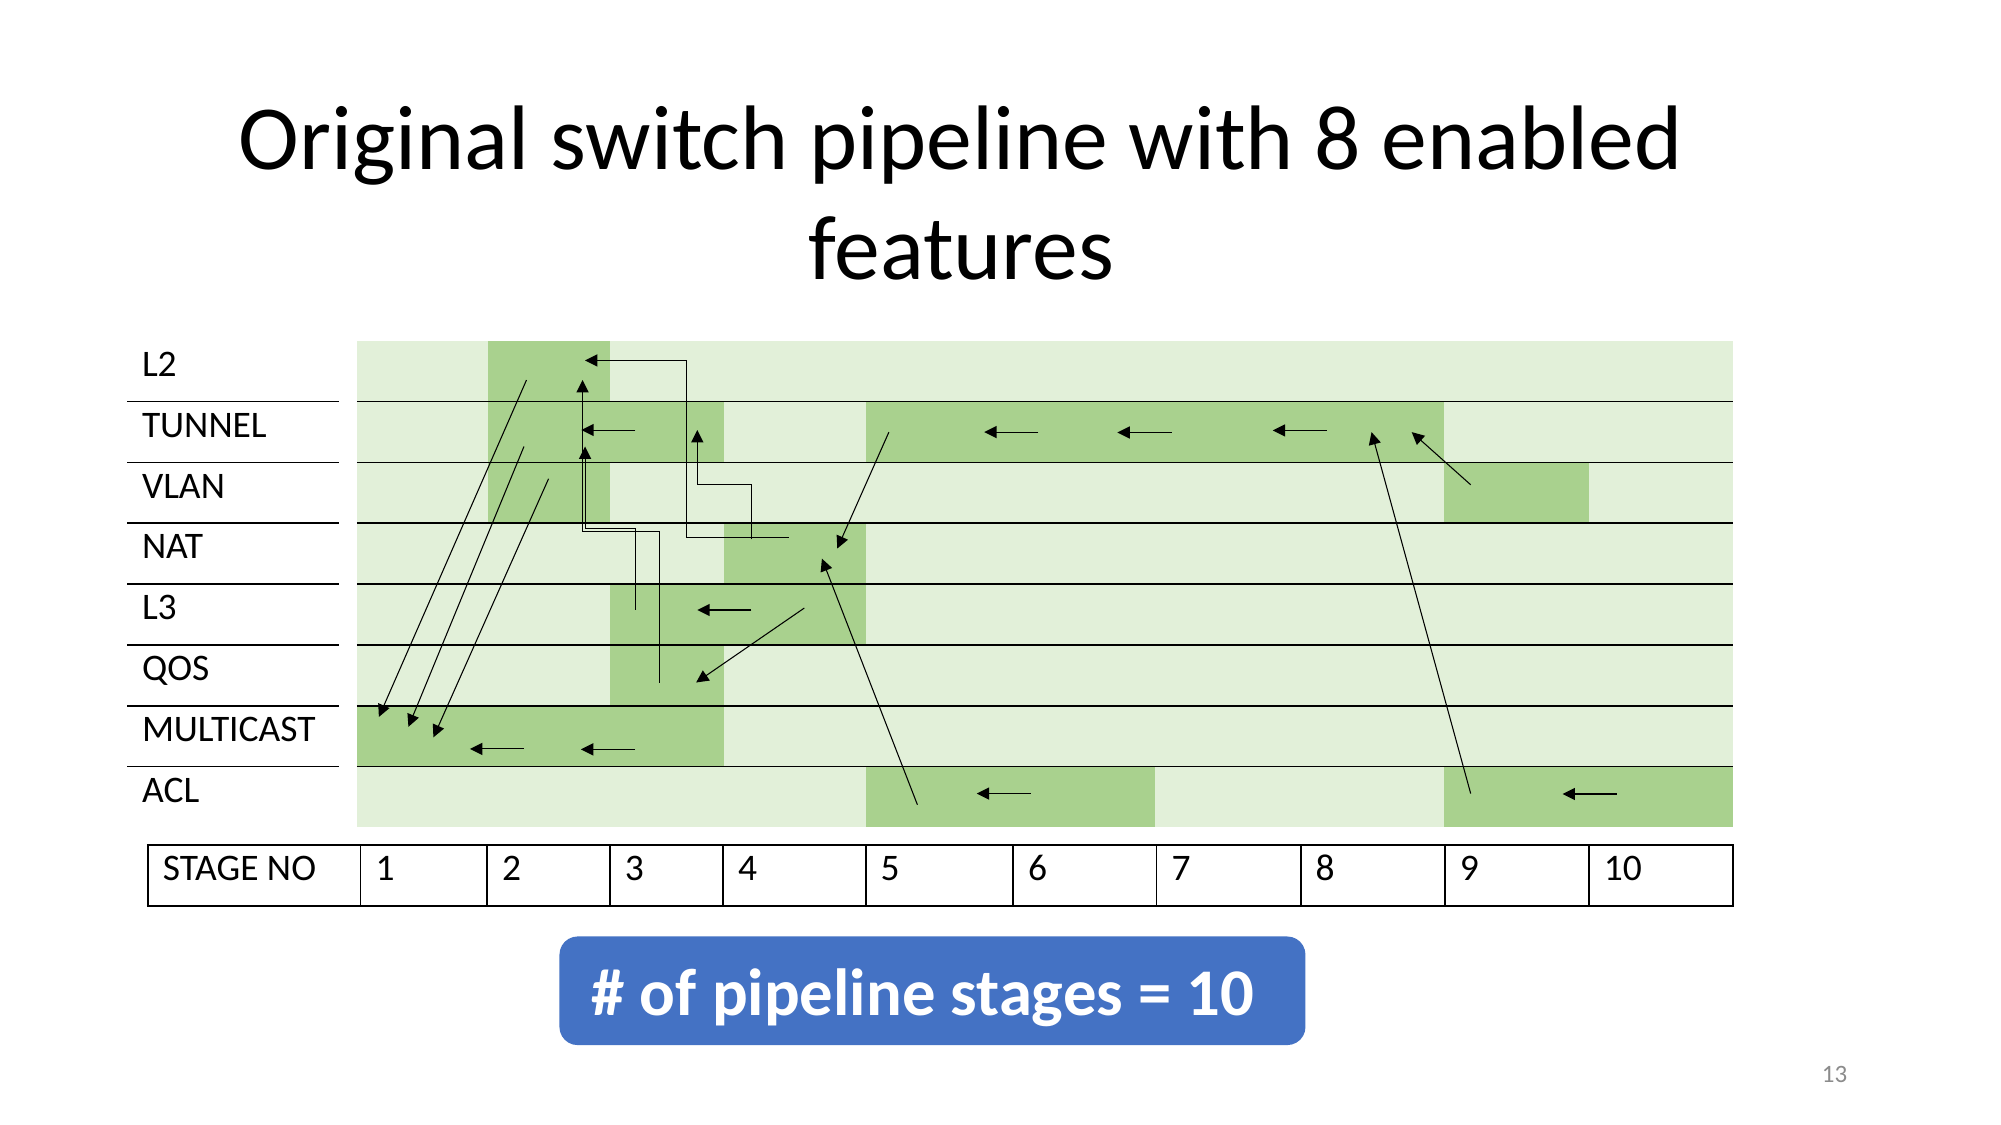

Original switch pipeline with 8 enabled features
| L2 |
| --- |
| TUNNEL |
| VLAN |
| NAT |
| L3 |
| QOS |
| MULTICAST |
| ACL |
|  |  |  |  |  |  |  |  |  |  |
| --- | --- | --- | --- | --- | --- | --- | --- | --- | --- |
|  |  |  |  |  |  |  |  |  |  |
|  |  |  |  |  |  |  |  |  |  |
|  |  |  |  |  |  |  |  |  |  |
|  |  |  |  |  |  |  |  |  |  |
|  |  |  |  |  |  |  |  |  |  |
|  |  |  |  |  |  |  |  |  |  |
|  |  |  |  |  |  |  |  |  |  |
| STAGE NO | 1 | 2 | 3 | 4 | 5 | 6 | 7 | 8 | 9 | 10 |
| --- | --- | --- | --- | --- | --- | --- | --- | --- | --- | --- |

# of pipeline stages = 10
13